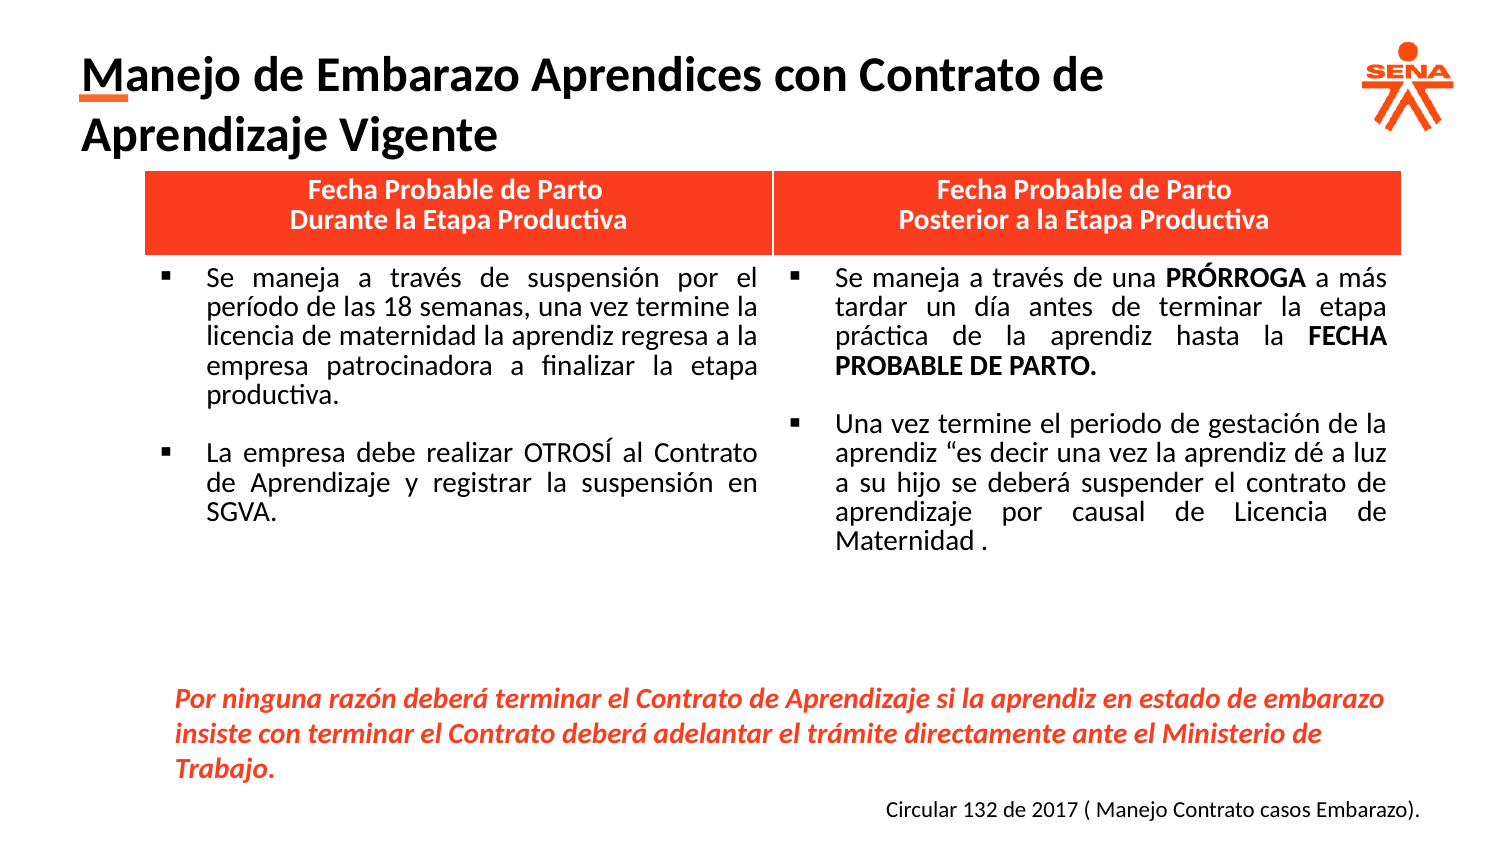

Manejo de Embarazo Aprendices con Contrato de Aprendizaje Vigente

| Fecha Probable de Parto Durante la Etapa Productiva | Fecha Probable de Parto Posterior a la Etapa Productiva |
| --- | --- |
| Se maneja a través de suspensión por el período de las 18 semanas, una vez termine la licencia de maternidad la aprendiz regresa a la empresa patrocinadora a finalizar la etapa productiva. La empresa debe realizar OTROSÍ al Contrato de Aprendizaje y registrar la suspensión en SGVA. | Se maneja a través de una PRÓRROGA a más tardar un día antes de terminar la etapa práctica de la aprendiz hasta la FECHA PROBABLE DE PARTO. Una vez termine el periodo de gestación de la aprendiz “es decir una vez la aprendiz dé a luz a su hijo se deberá suspender el contrato de aprendizaje por causal de Licencia de Maternidad . |
Por ninguna razón deberá terminar el Contrato de Aprendizaje si la aprendiz en estado de embarazo insiste con terminar el Contrato deberá adelantar el trámite directamente ante el Ministerio de Trabajo.
Circular 132 de 2017 ( Manejo Contrato casos Embarazo).